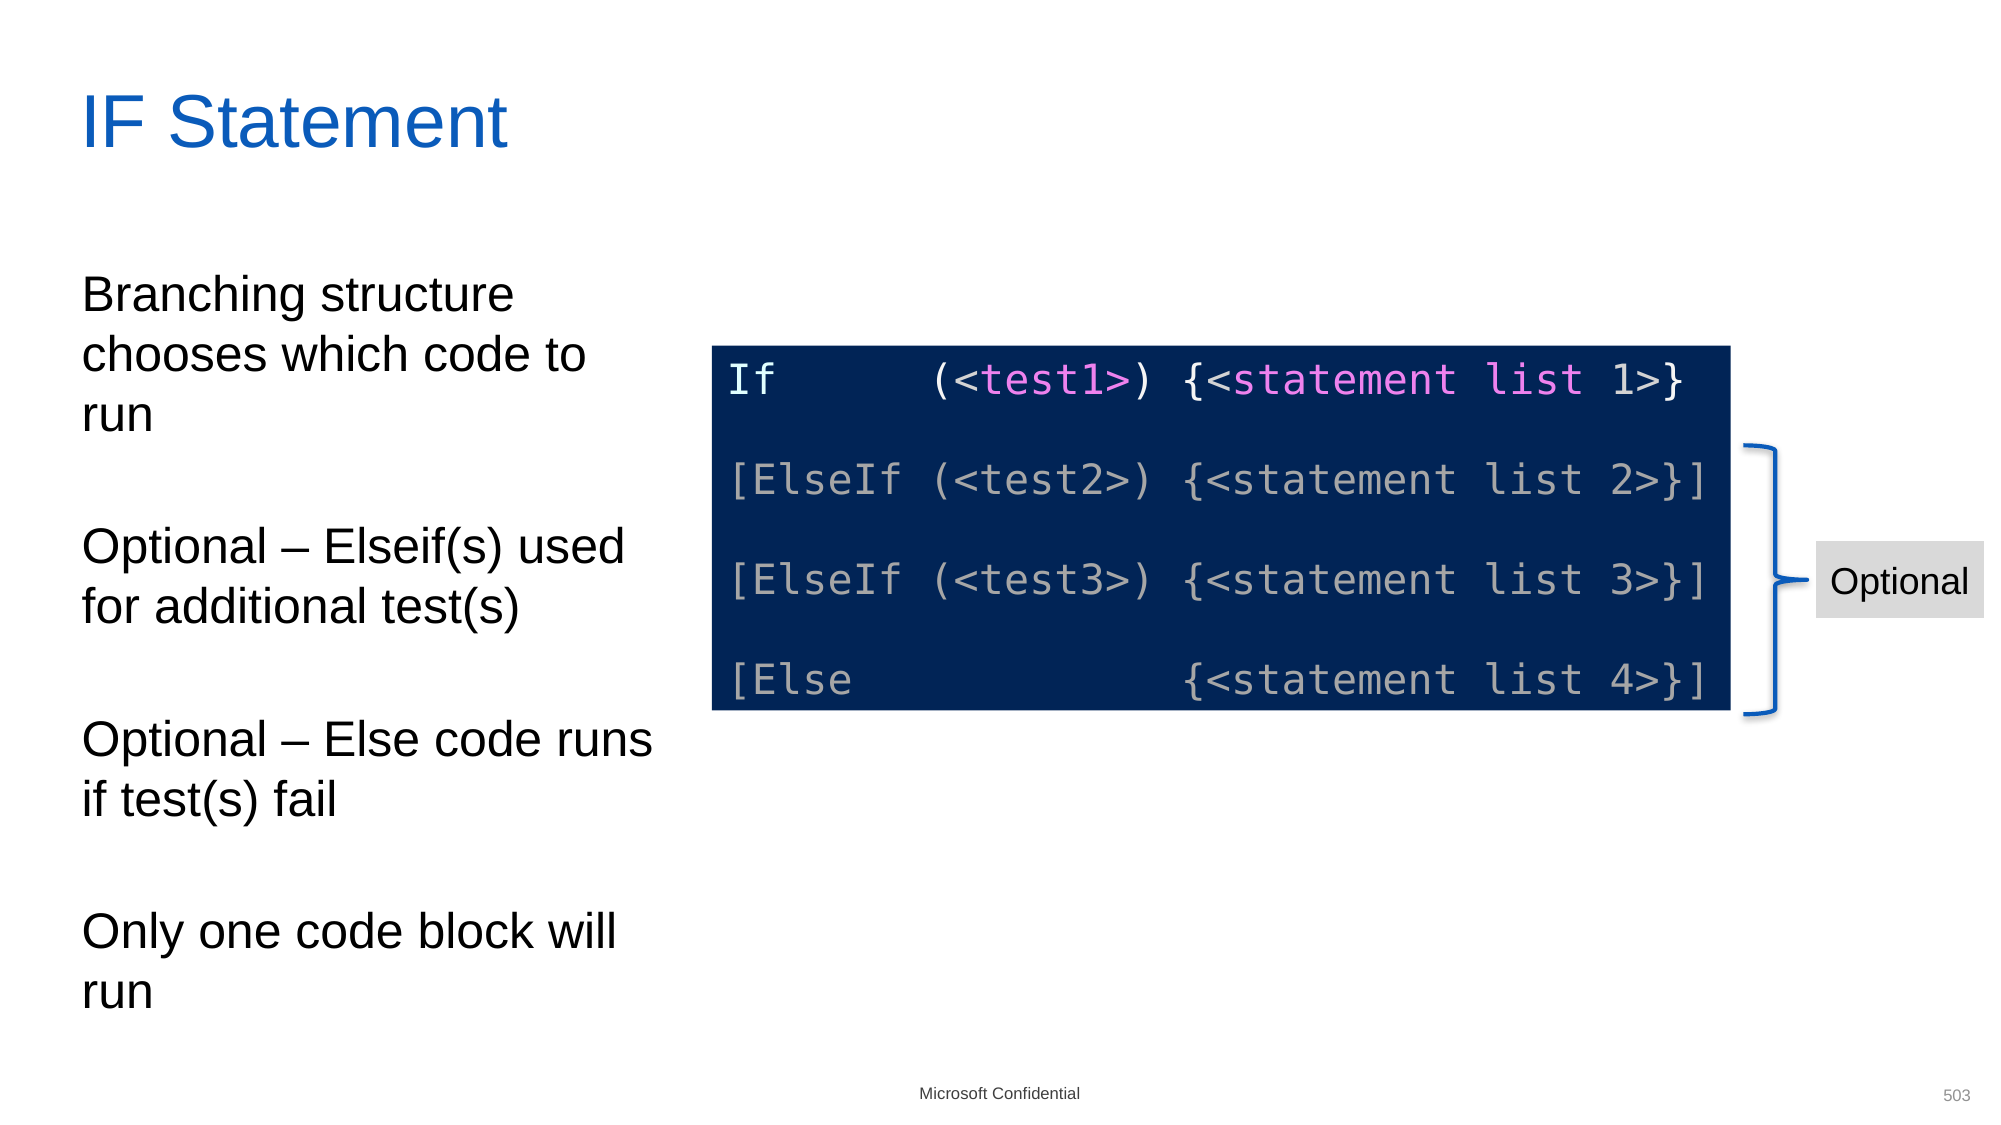

# IF Statement

Branching structure chooses which code to run

Optional – Elseif(s) used for additional test(s)

Optional – Else code runs if test(s) fail

Only one code block will run
If      (<test1>) {<statement list 1>}

[ElseIf (<test2>) {<statement list 2>}]

[ElseIf (<test3>) {<statement list 3>}]

[Else             {<statement list 4>}]

Optional
503